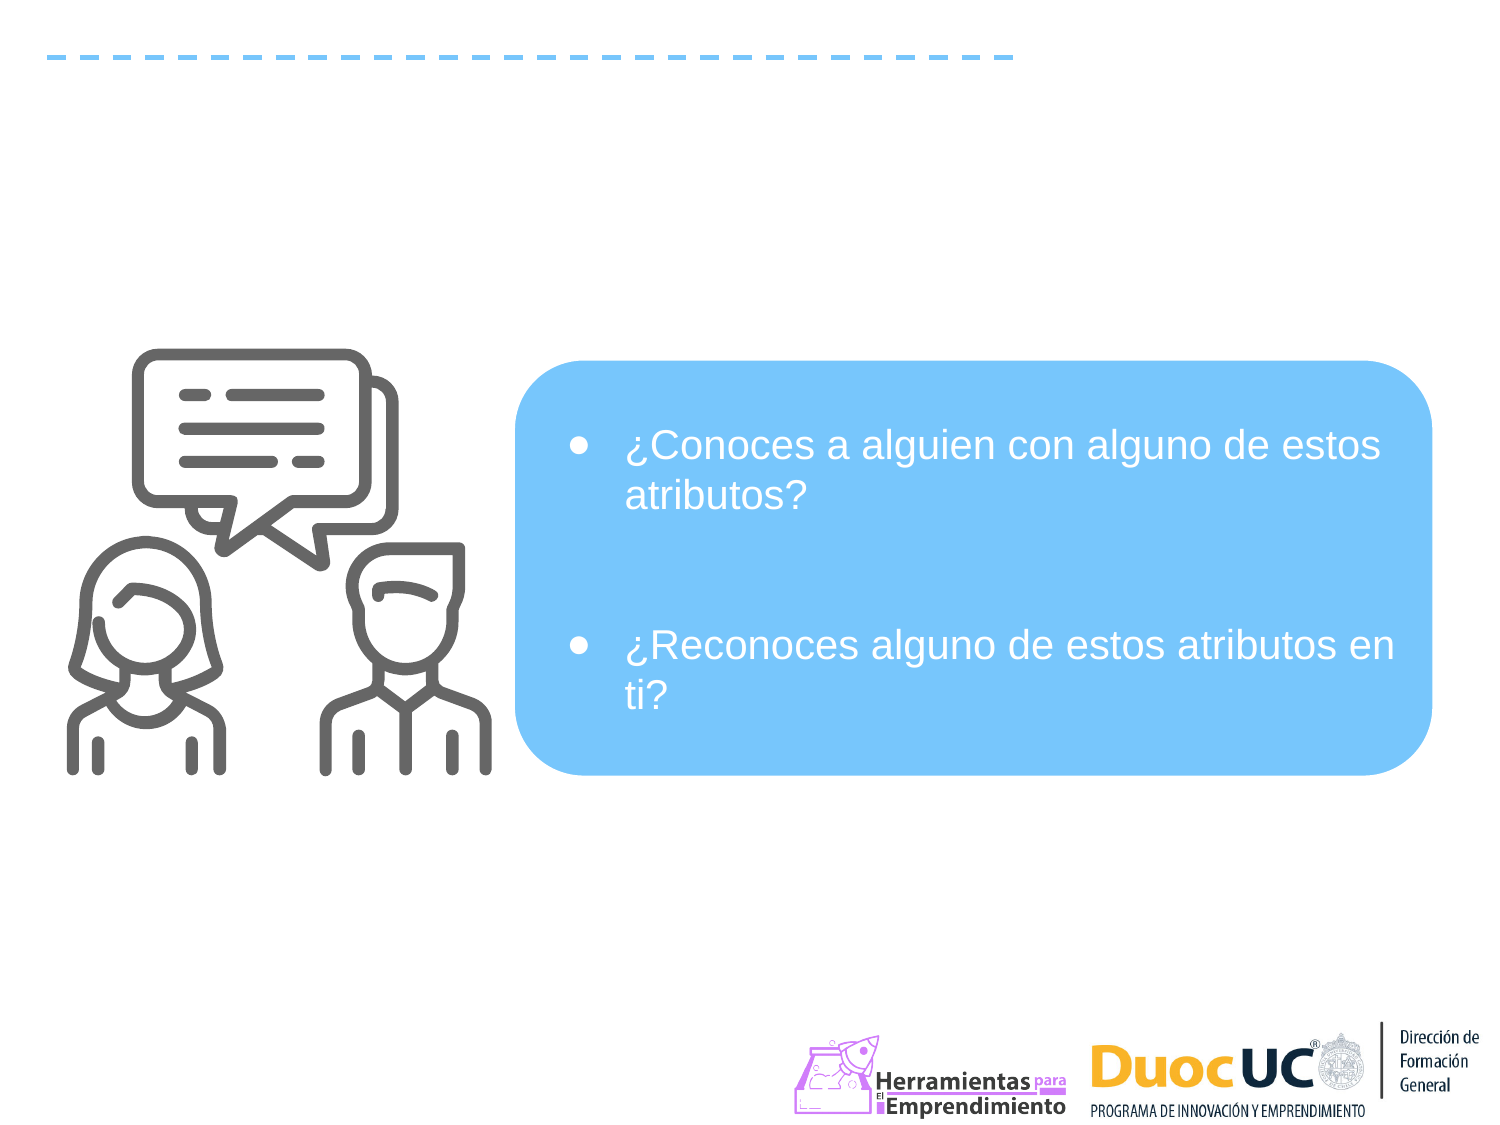

¿Conoces a alguien con alguno de estos atributos?

¿Reconoces alguno de estos atributos en ti?